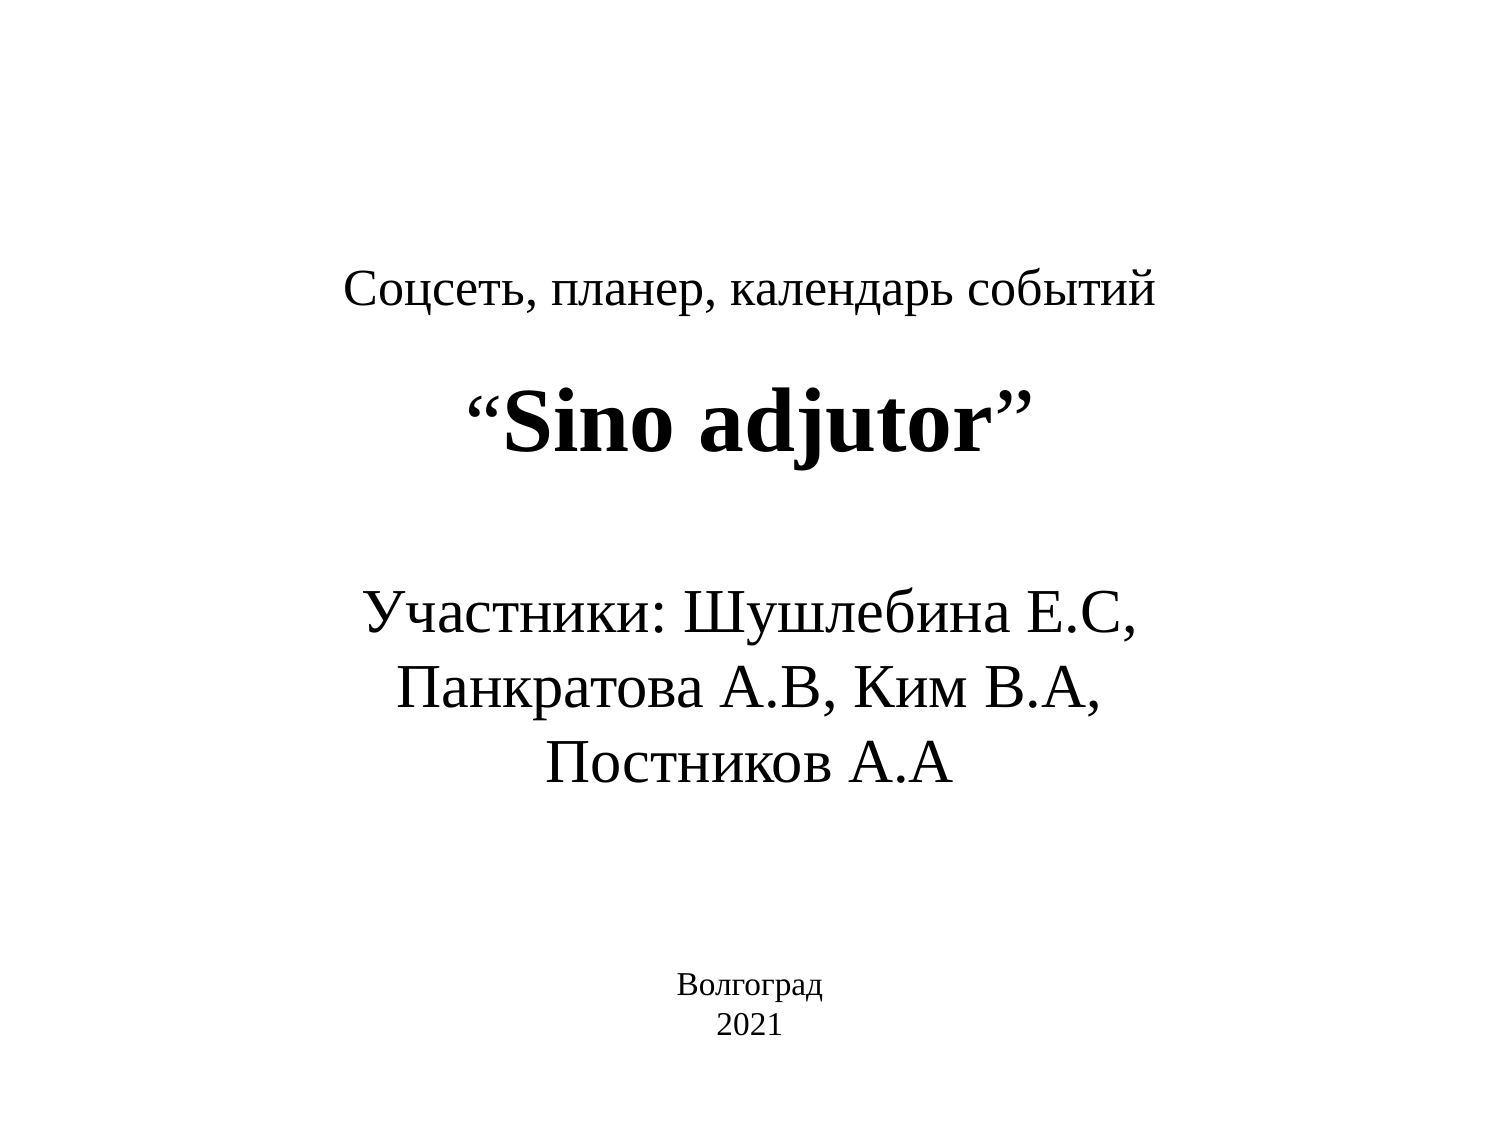

Соцсеть, планер, календарь событий
# “Sino adjutor”
Участники: Шушлебина Е.С, Панкратова А.В, Ким В.А, Постников А.А
Волгоград
2021